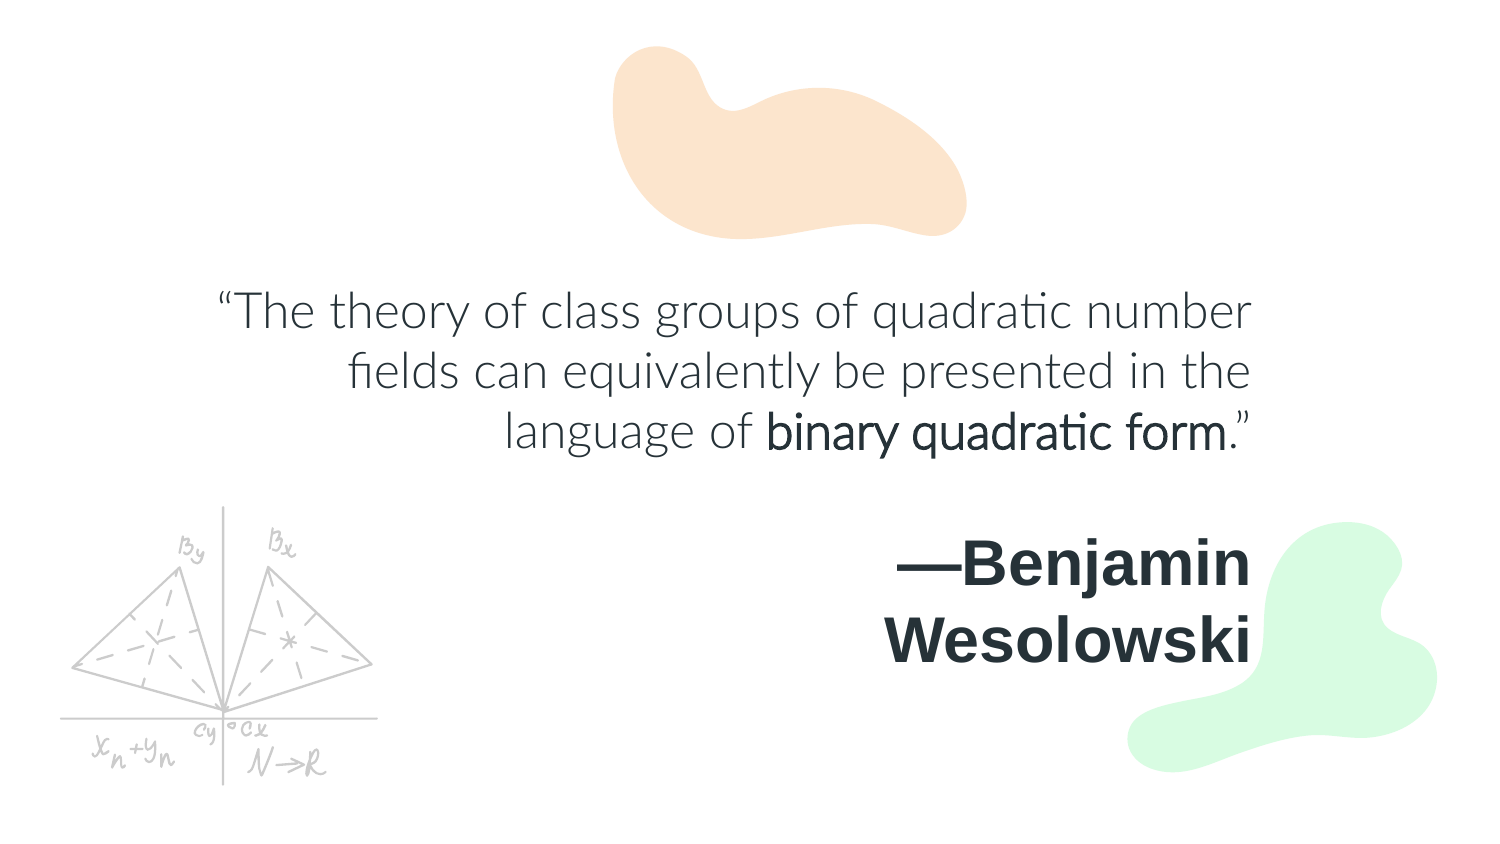

“The theory of class groups of quadratic number fields can equivalently be presented in the language of binary quadratic form.”
# —Benjamin Wesolowski